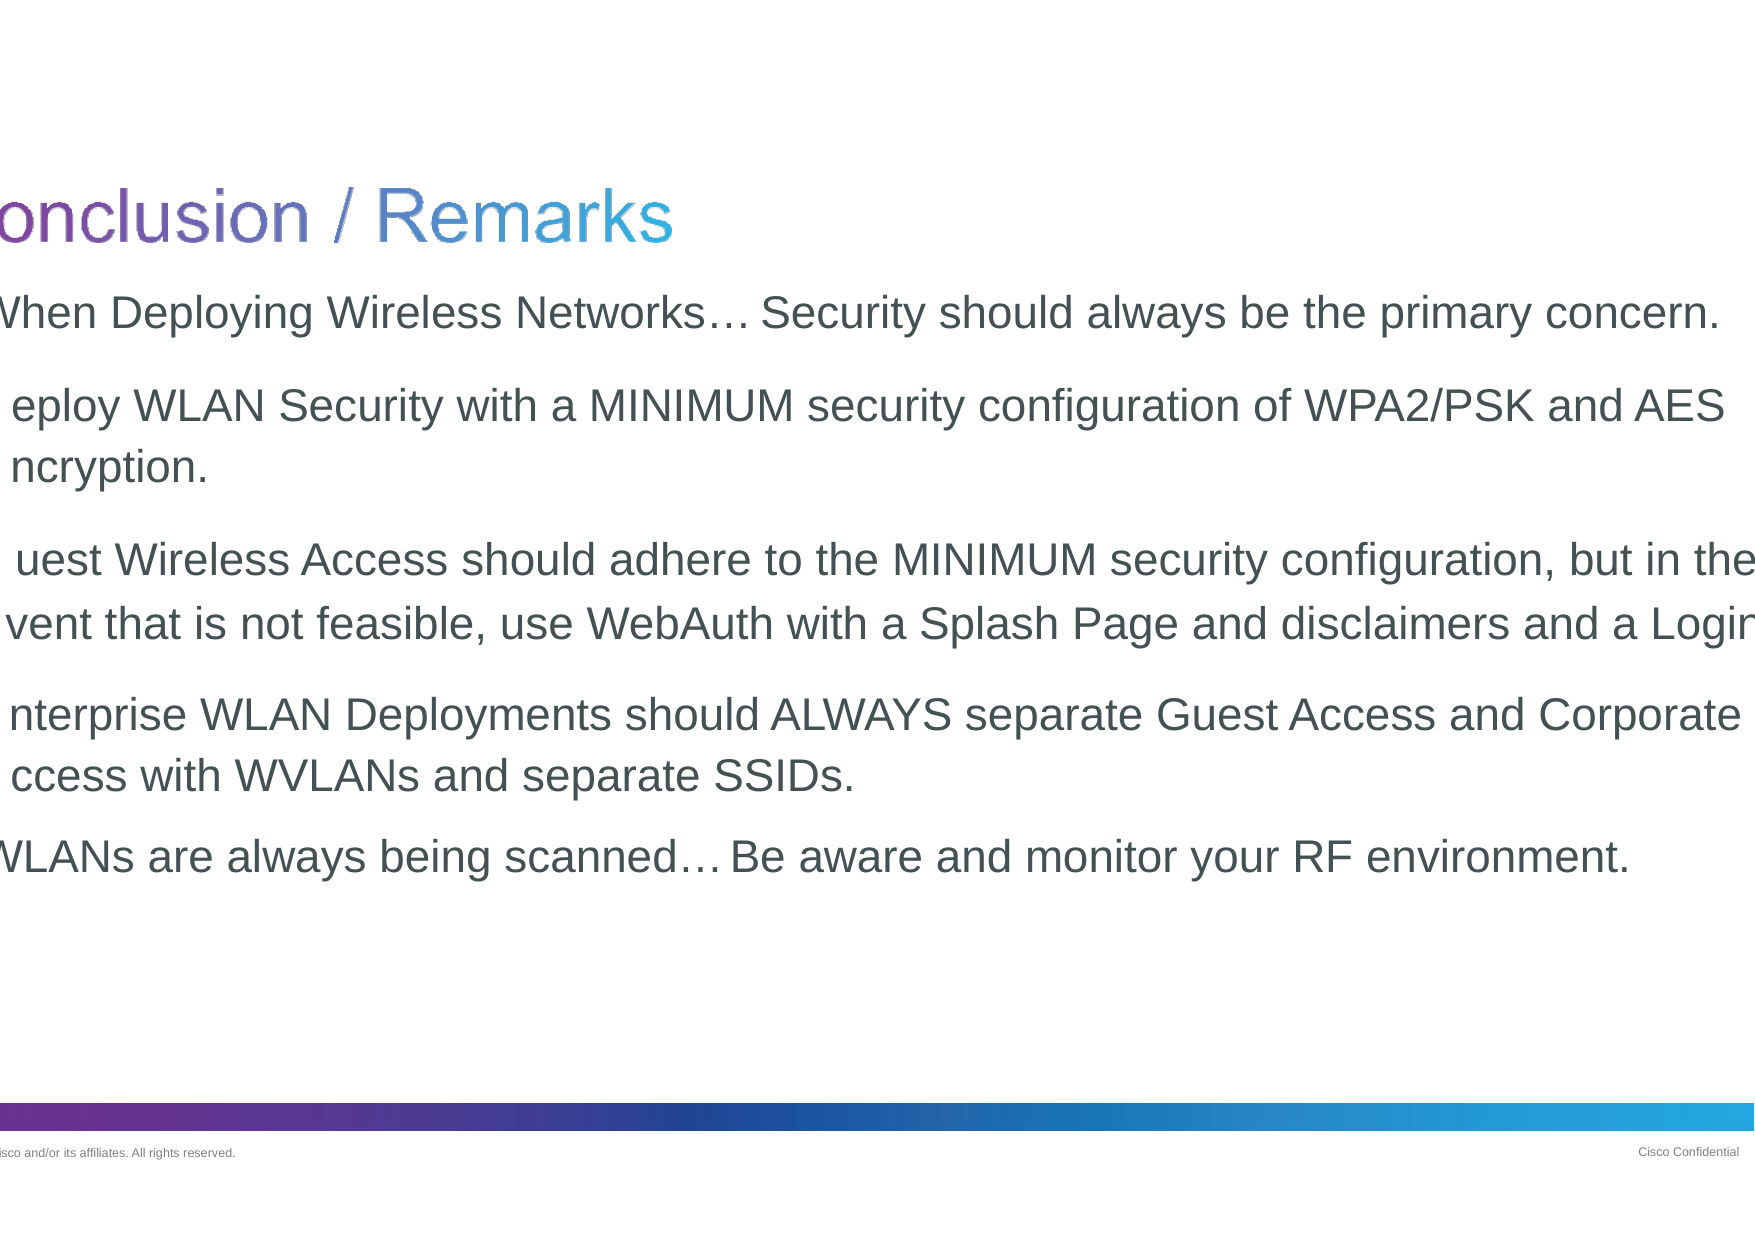

When Deploying Wireless Networks…	Security should always be the primary concern.
eploy WLAN Security with a MINIMUM security configuration of WPA2/PSK and AES ncryption.
uest Wireless Access should adhere to the MINIMUM security configuration, but in the vent that is not feasible, use WebAuth with a Splash Page and disclaimers and a Login
nterprise WLAN Deployments should ALWAYS separate Guest Access and Corporate ccess with WVLANs and separate SSIDs.
WLANs are always being scanned…	Be aware and monitor your RF environment.

Cisco Confidential
isco and/or its affiliates. All rights reserved.